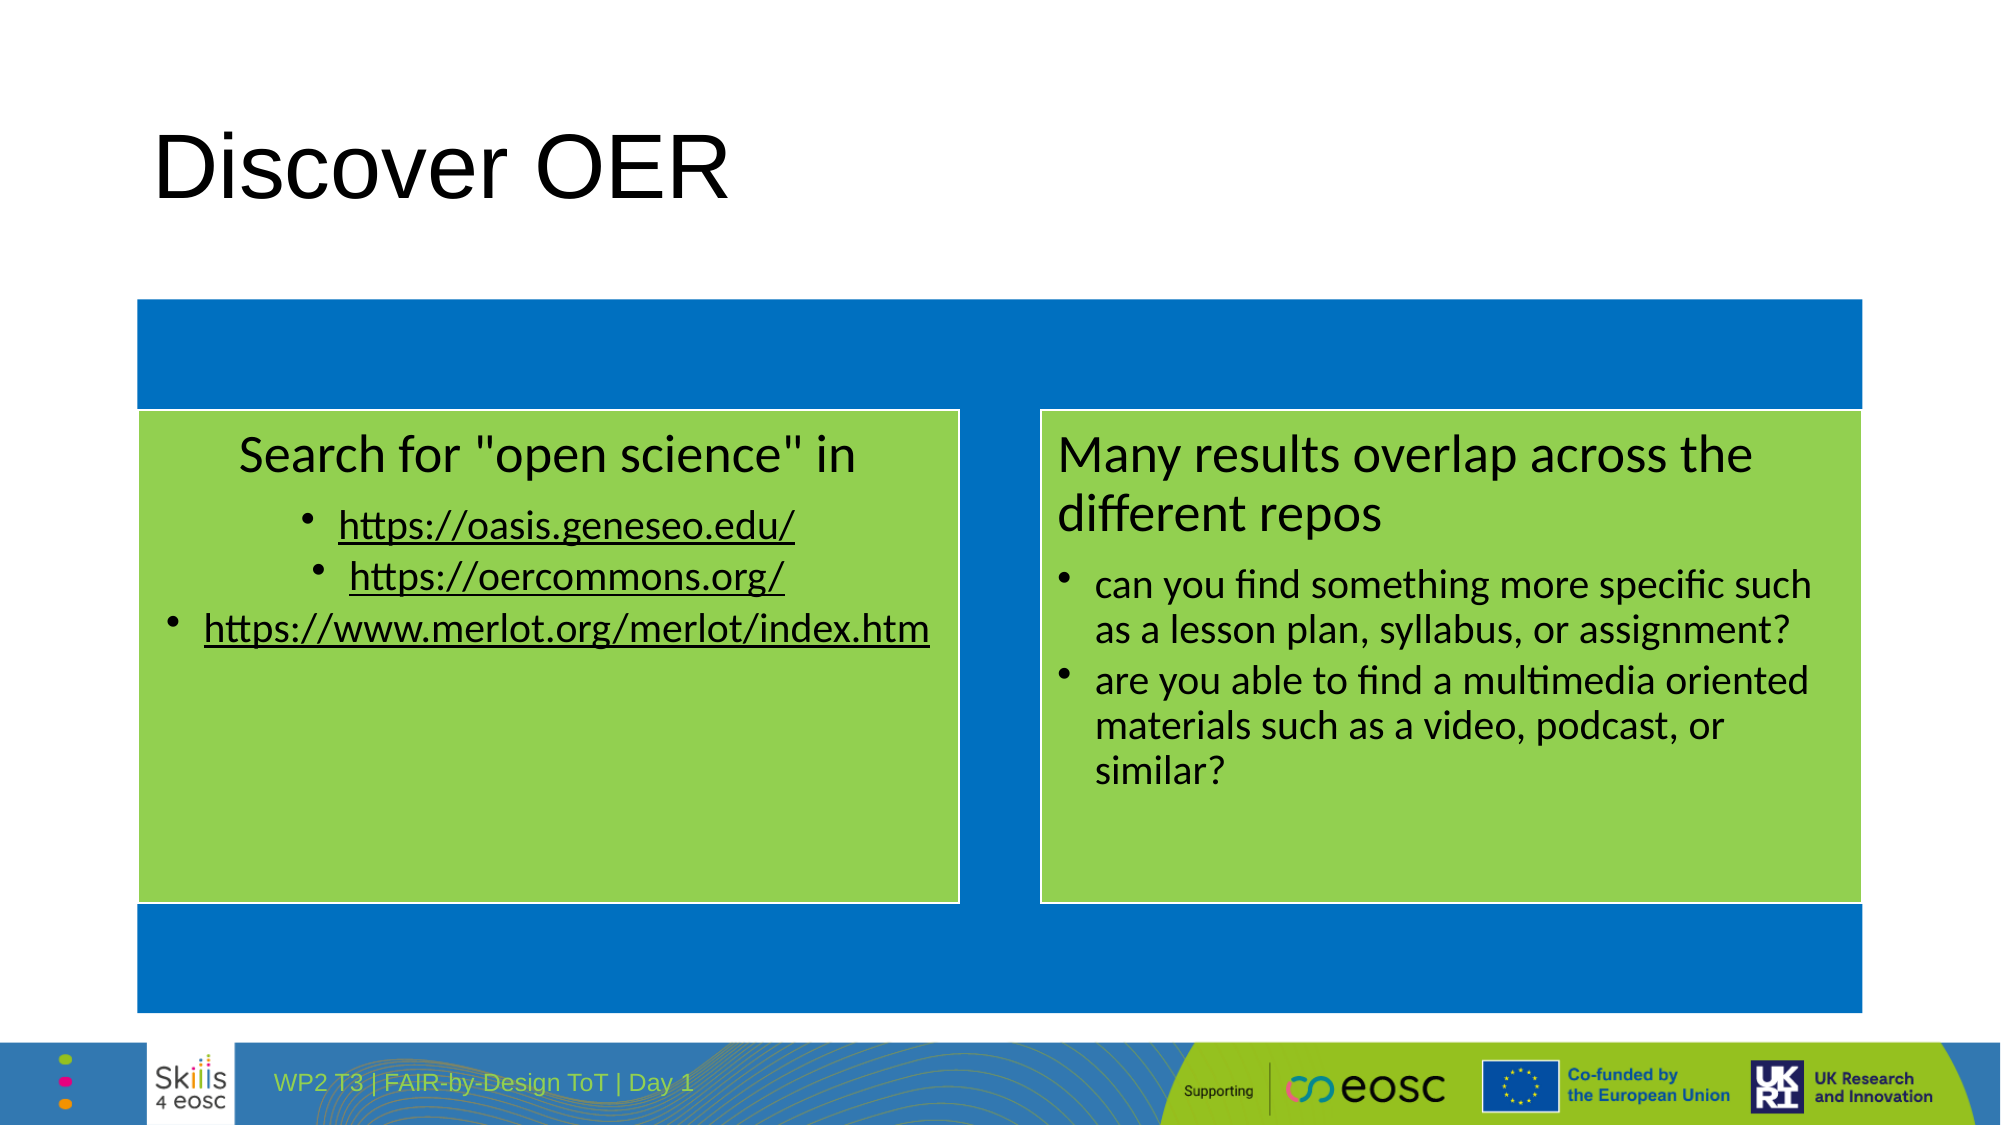

# Discover OER
Search for "open science" in
https://oasis.geneseo.edu/
https://oercommons.org/
https://www.merlot.org/merlot/index.htm
Many results overlap across the different repos
can you find something more specific such as a lesson plan, syllabus, or assignment?
are you able to find a multimedia oriented materials such as a video, podcast, or similar?
WP2 T3 | FAIR-by-Design ToT | Day 1